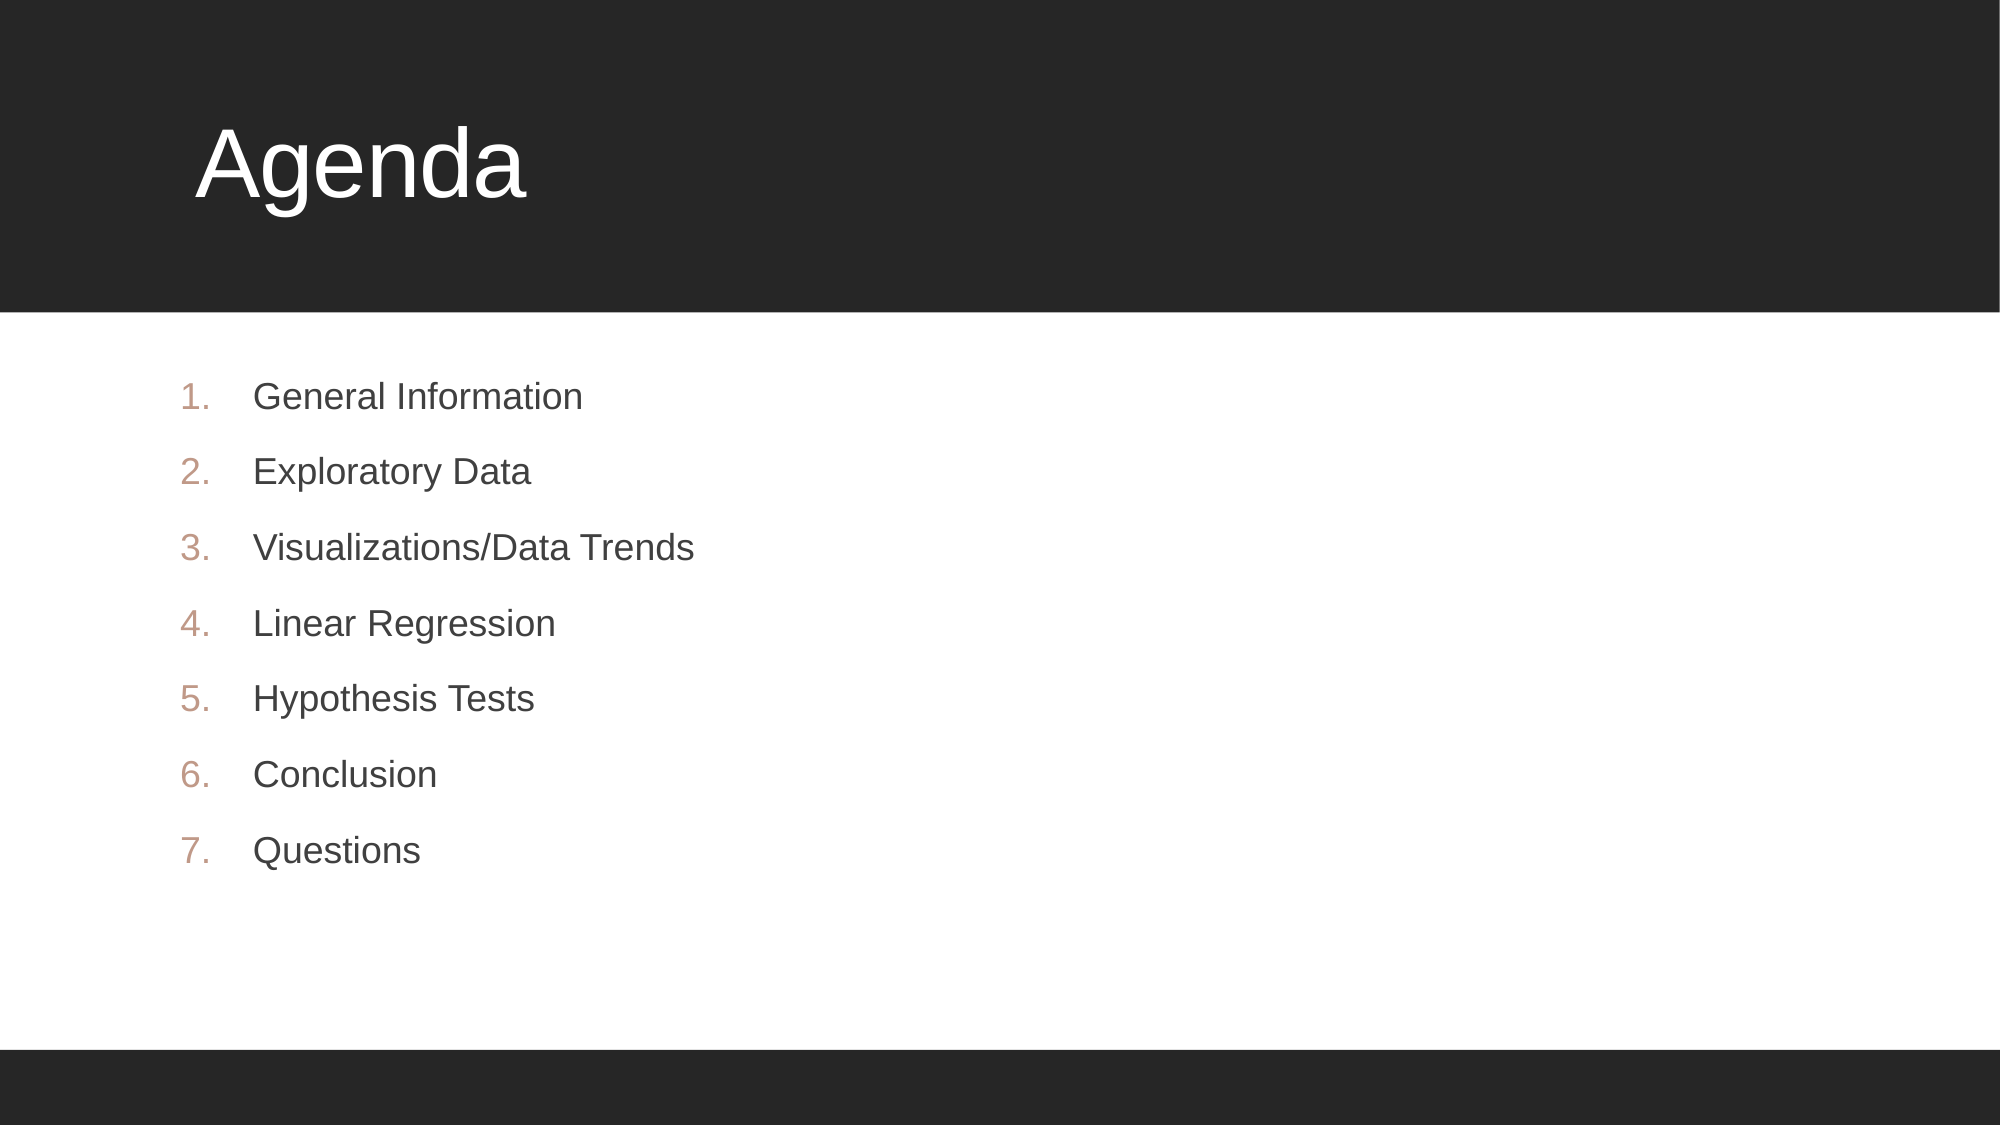

# Agenda
General Information
Exploratory Data
Visualizations/Data Trends
Linear Regression
Hypothesis Tests
Conclusion
Questions